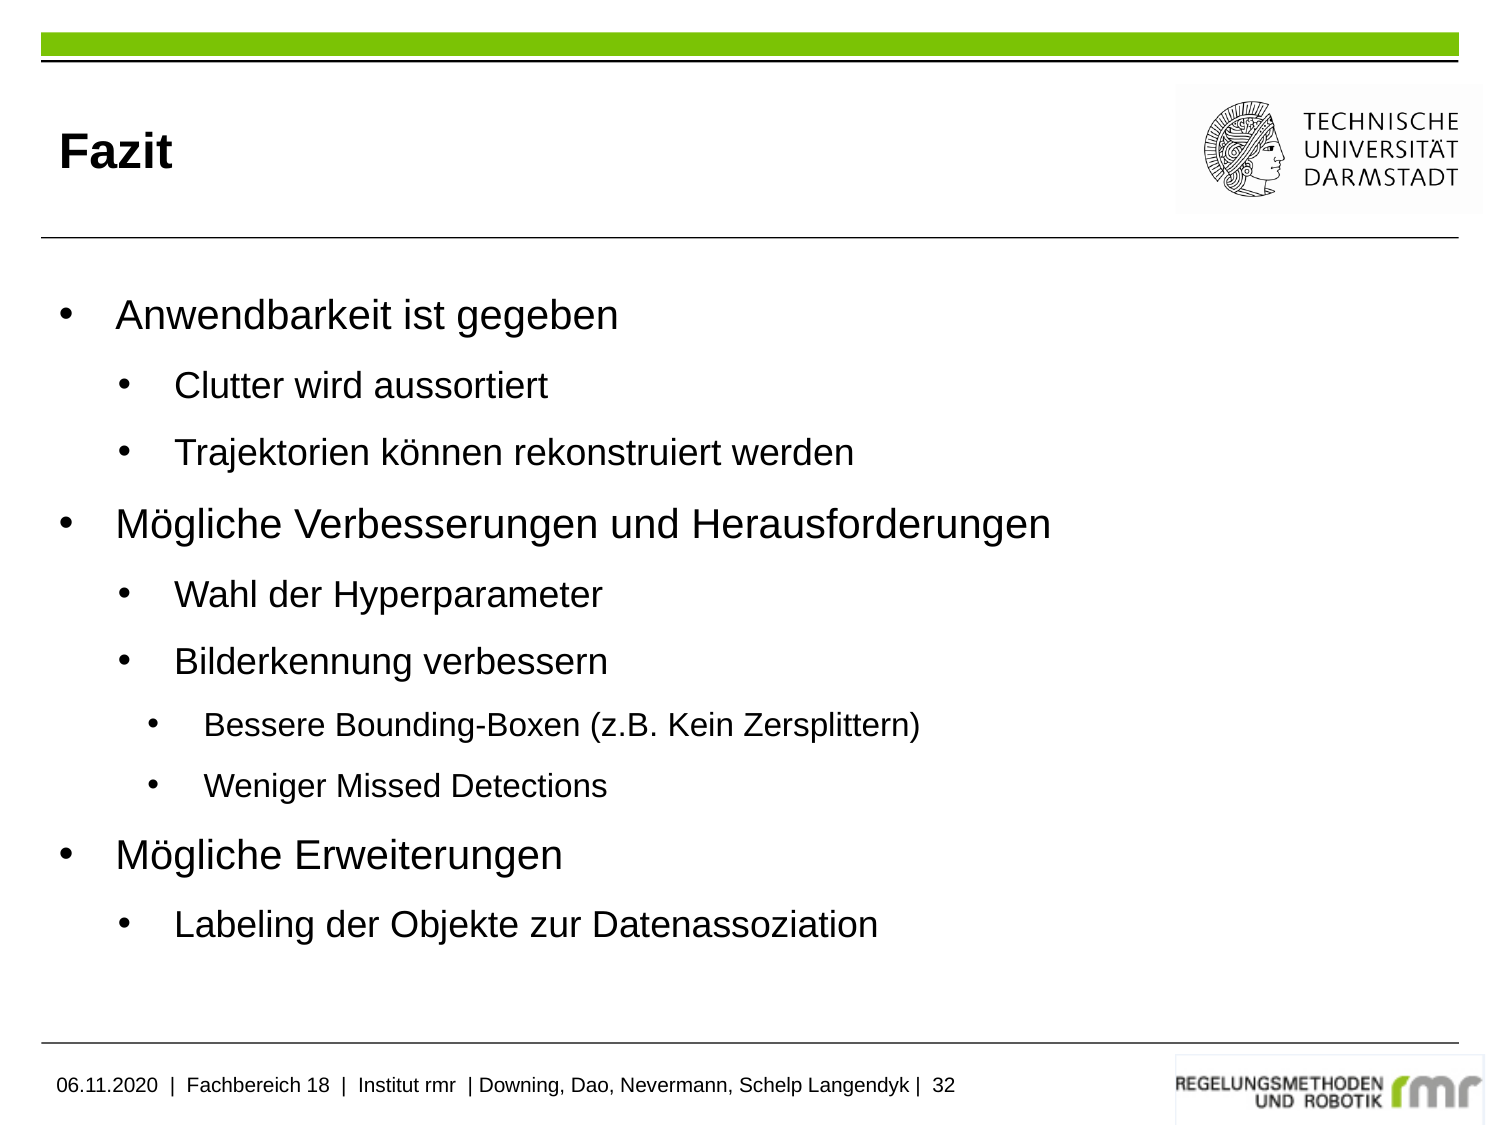

# Fazit
Anwendbarkeit ist gegeben
Clutter wird aussortiert
Trajektorien können rekonstruiert werden
Mögliche Verbesserungen und Herausforderungen
Wahl der Hyperparameter
Bilderkennung verbessern
Bessere Bounding-Boxen (z.B. Kein Zersplittern)
Weniger Missed Detections
Mögliche Erweiterungen
Labeling der Objekte zur Datenassoziation